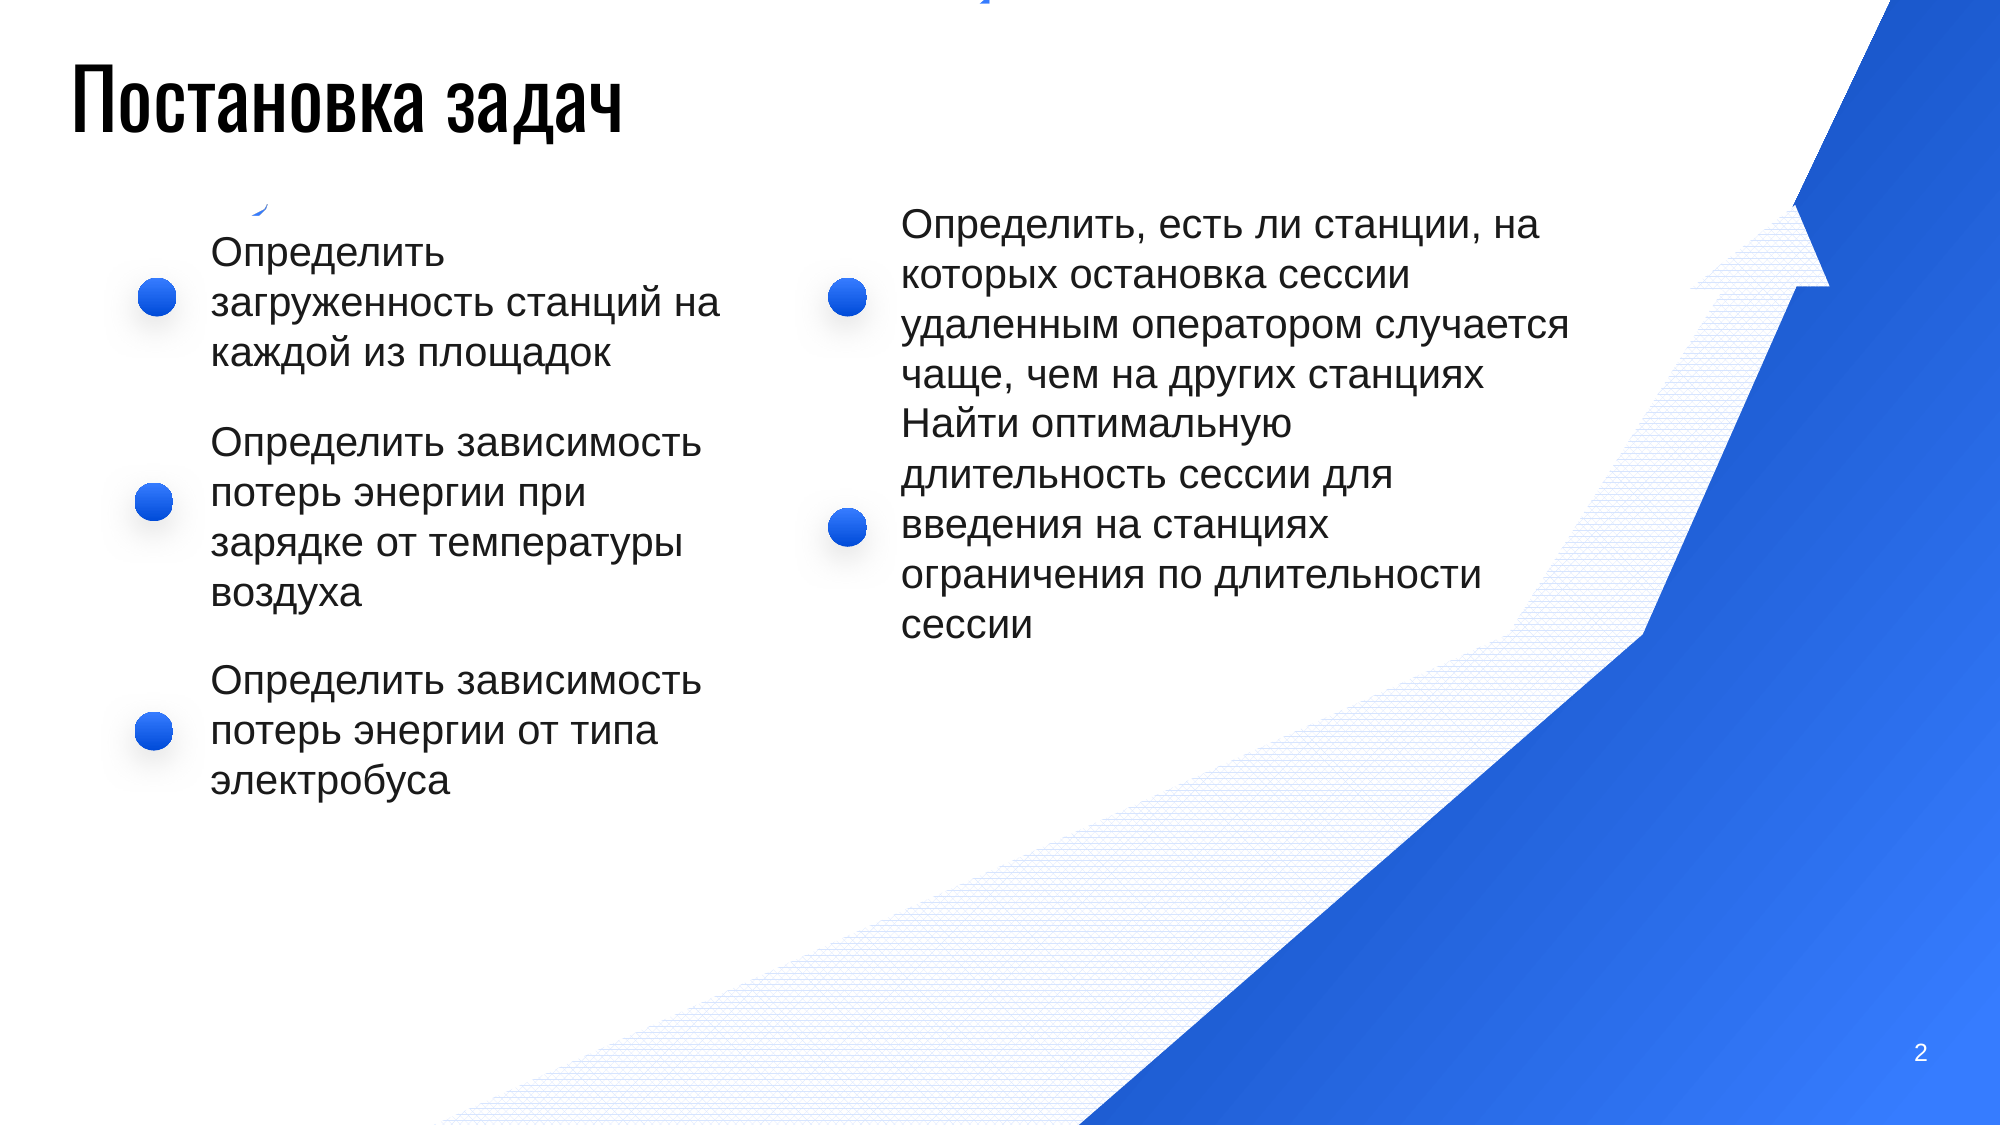

# Постановка задач
Определить, есть ли станции, на которых остановка сессии удаленным оператором случается чаще, чем на других станциях
Определить загруженность станций на каждой из площадок

Определить зависимость потерь энергии при зарядке от температуры воздуха
Найти оптимальную длительность сессии для введения на станциях ограничения по длительности сессии

Определить зависимость потерь энергии от типа электробуса

2